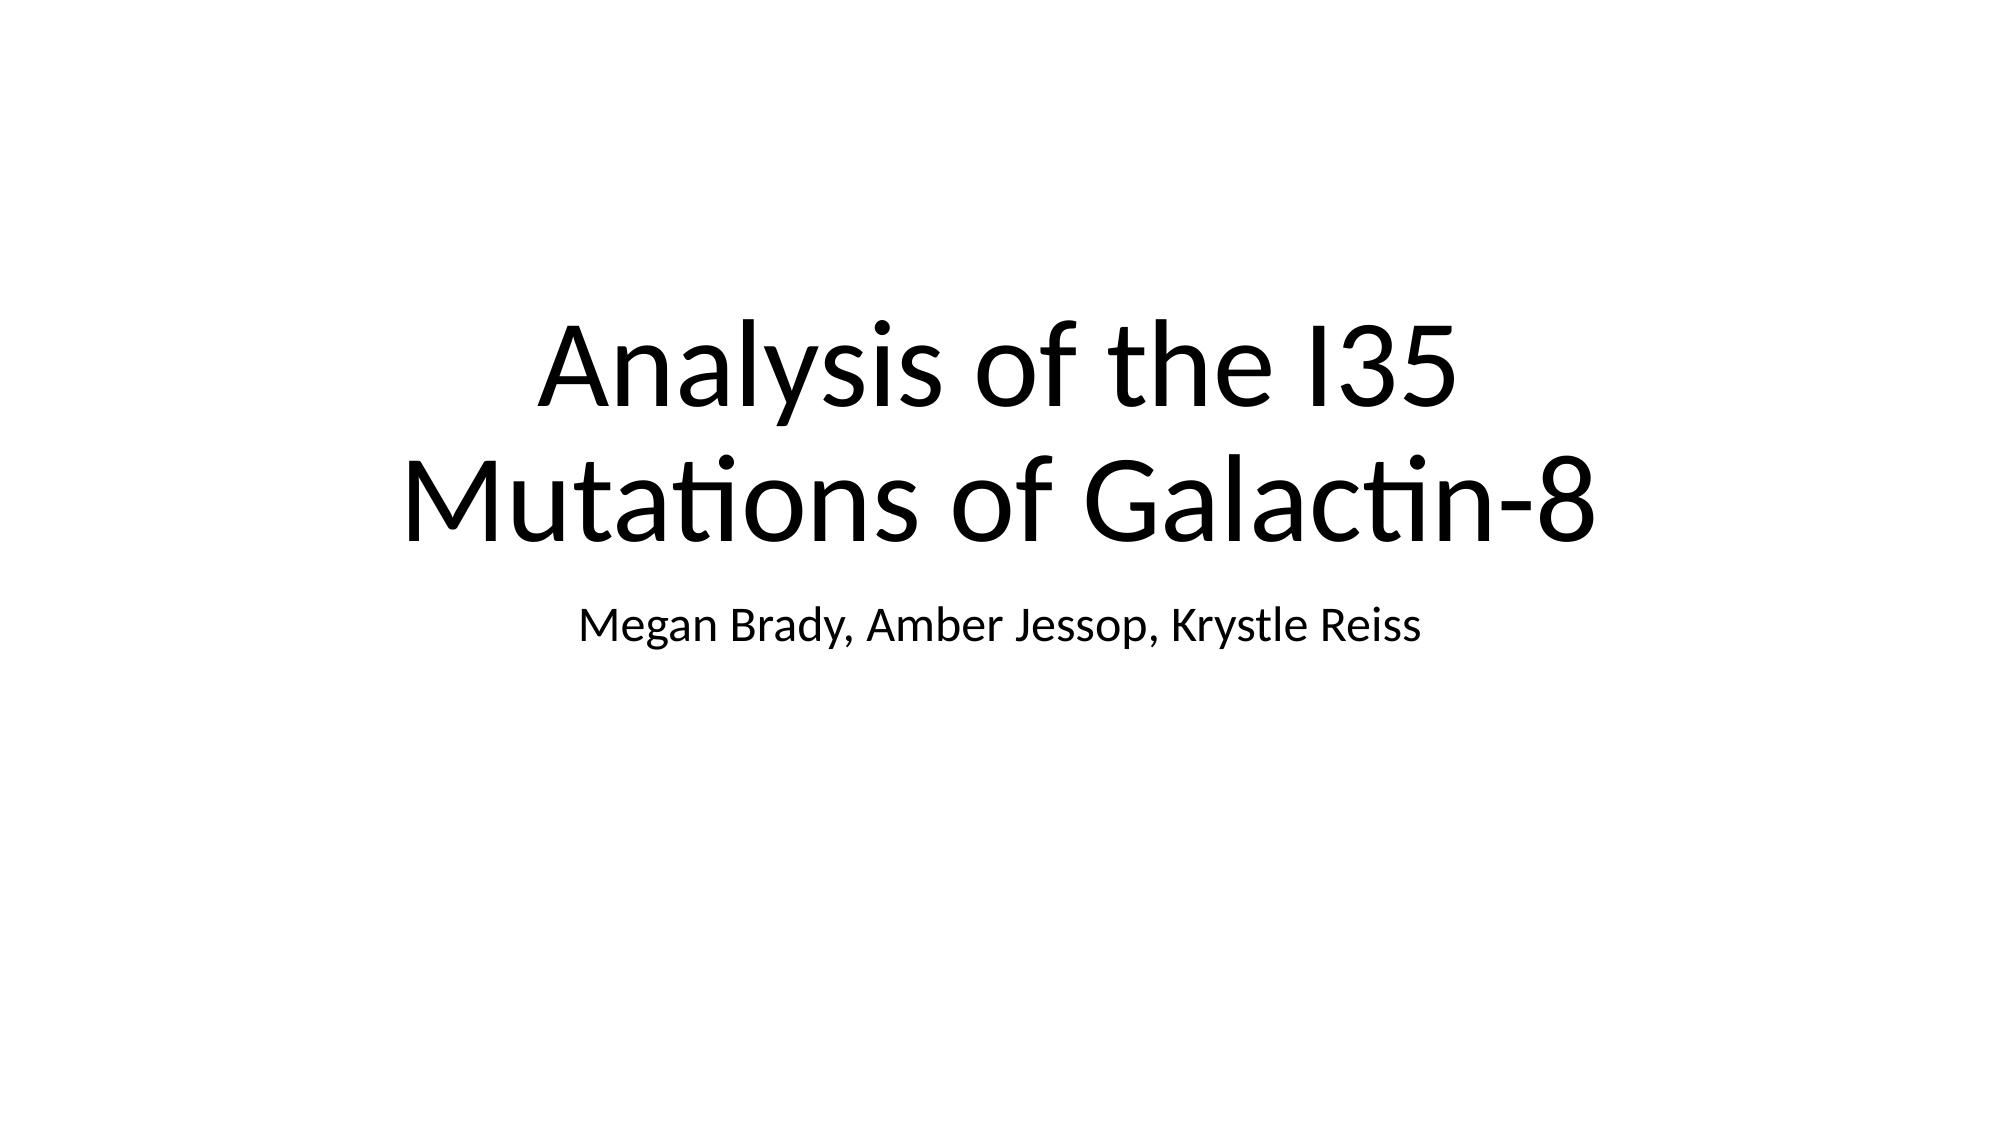

# Analysis of the I35 Mutations of Galactin-8
Megan Brady, Amber Jessop, Krystle Reiss